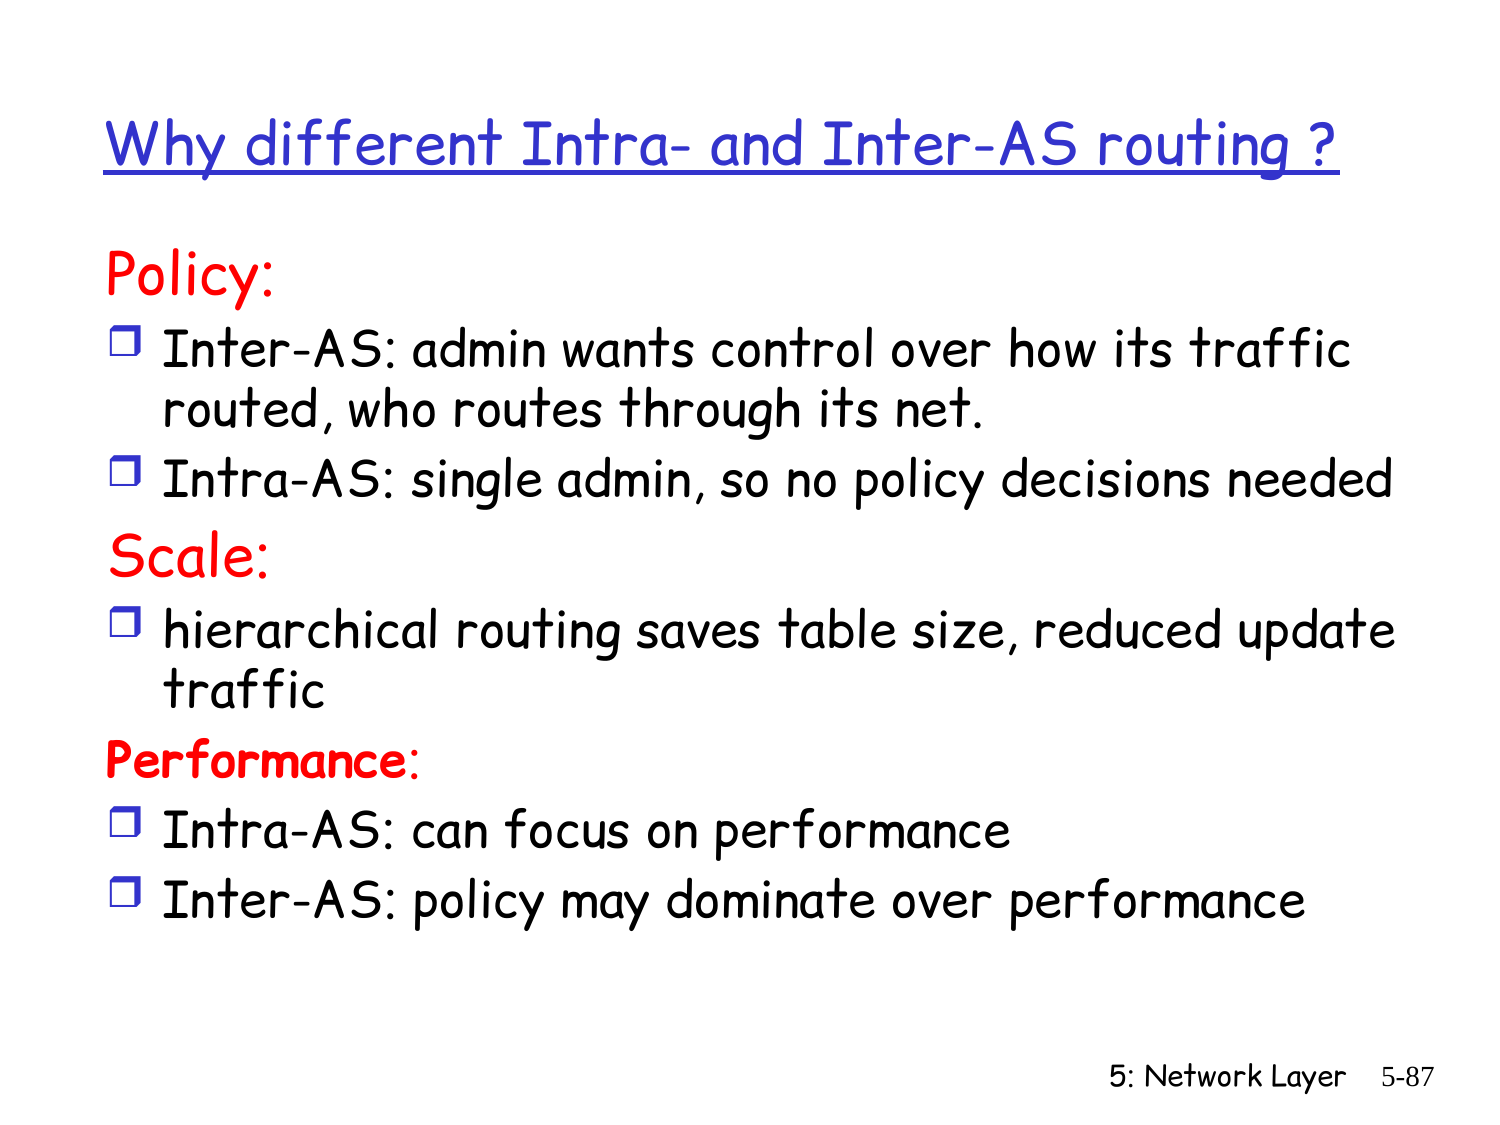

# Why different Intra- and Inter-AS routing ?
Policy:
Inter-AS: admin wants control over how its traffic routed, who routes through its net.
Intra-AS: single admin, so no policy decisions needed
Scale:
hierarchical routing saves table size, reduced update traffic
Performance:
Intra-AS: can focus on performance
Inter-AS: policy may dominate over performance
5: Network Layer
5-87